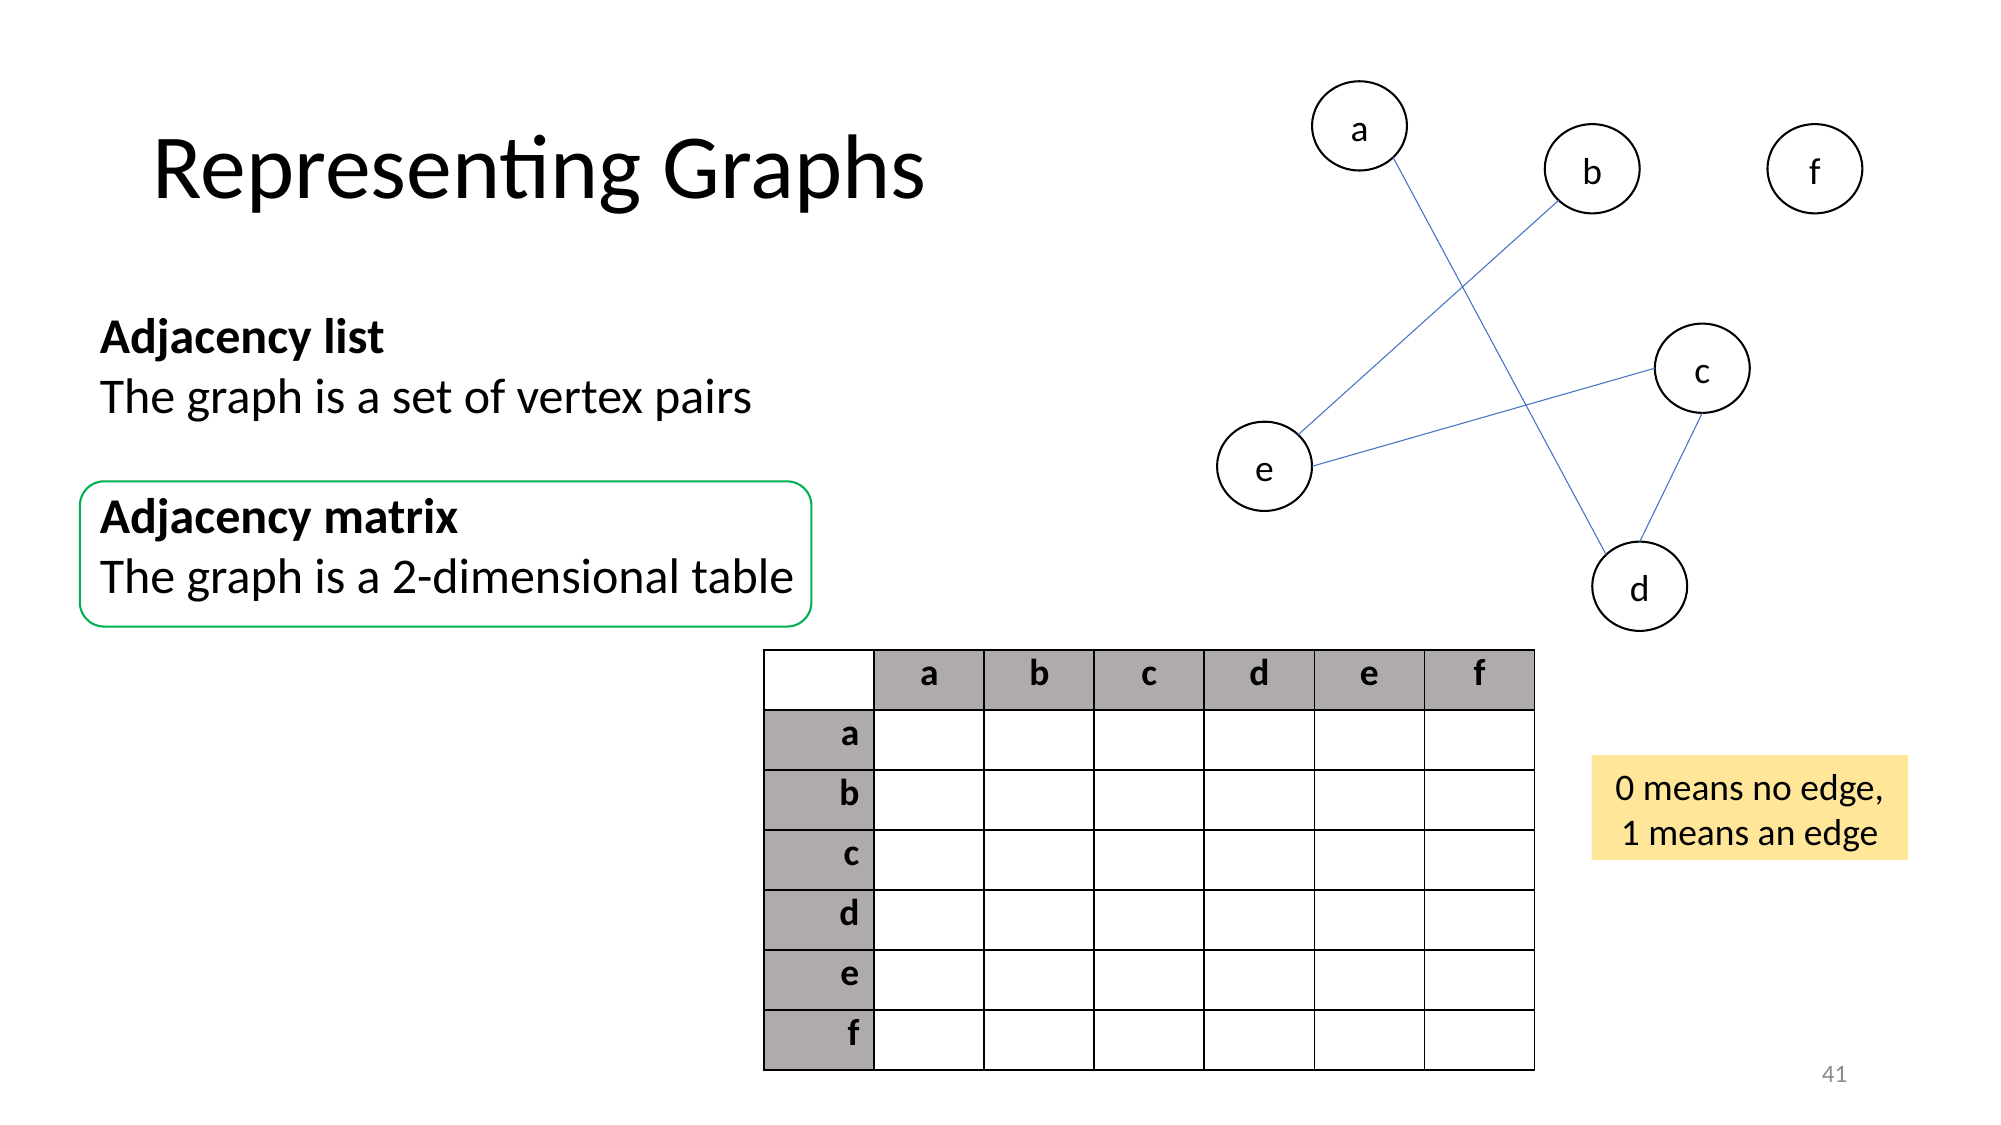

# Representing Graphs

a

b

f
Adjacency list
The graph is a set of vertex pairs

Adjacency matrix
The graph is a 2-dimensional table

c

e

d
|  | a | b | c | d | e | f |
| --- | --- | --- | --- | --- | --- | --- |
| a |  |  |  |  |  |  |
| b |  |  |  |  |  |  |
| c |  |  |  |  |  |  |
| d |  |  |  |  |  |  |
| e |  |  |  |  |  |  |
| f |  |  |  |  |  |  |
0 means no edge, 1 means an edge
41